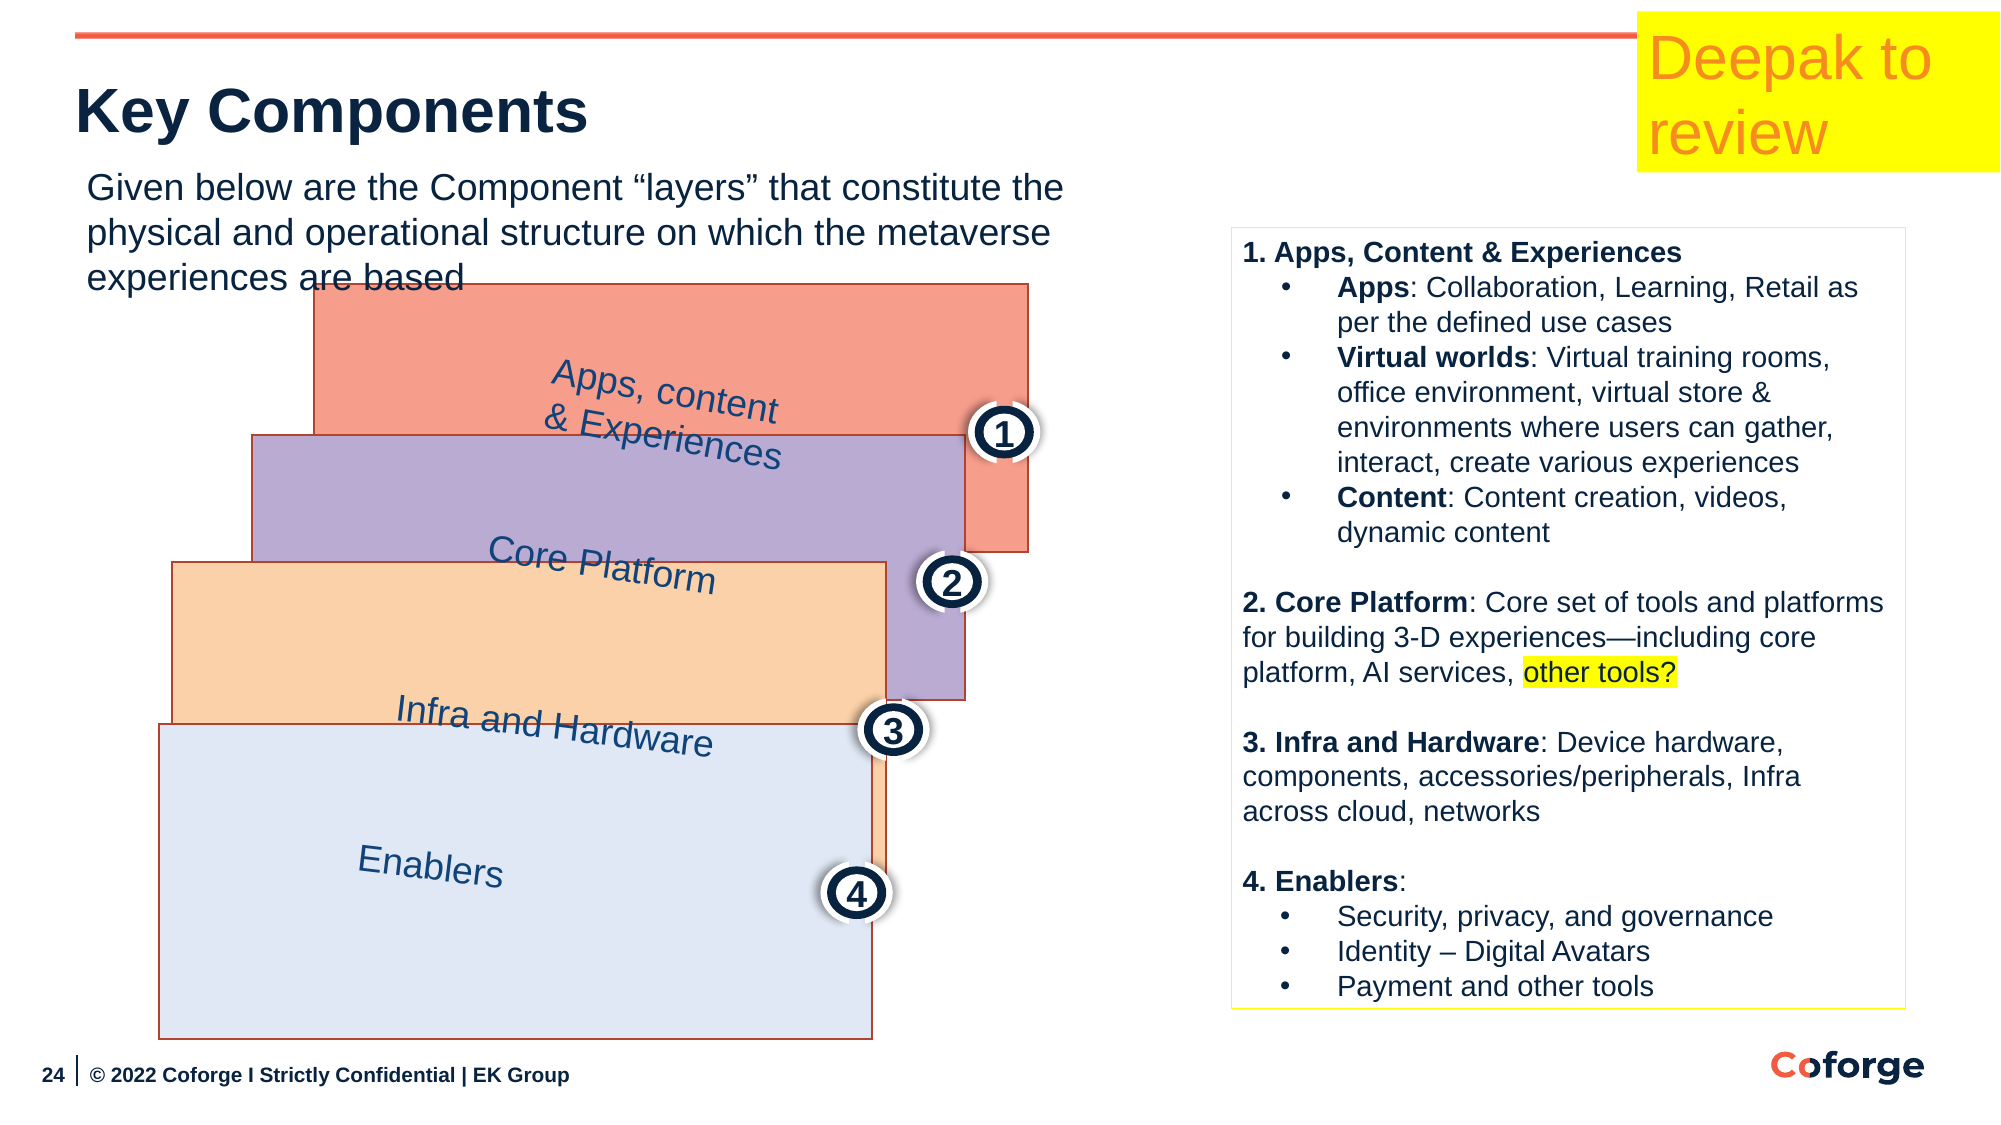

Deepak to review
# Key Components
Given below are the Component “layers” that constitute the physical and operational structure on which the metaverse experiences are based
1. Apps, Content & Experiences
Apps: Collaboration, Learning, Retail as per the defined use cases
Virtual worlds: Virtual training rooms, office environment, virtual store & environments where users can gather, interact, create various experiences
Content: Content creation, videos, dynamic content

2. Core Platform: Core set of tools and platforms for building 3-D experiences—including core platform, AI services, other tools?

3. Infra and Hardware: Device hardware, components, accessories/peripherals, Infra across cloud, networks

4. Enablers:
Security, privacy, and governance
Identity – Digital Avatars
Payment and other tools

Apps, content & Experiences

1

Core Platform

2

Infra and Hardware

3

Enablers

4
24
© 2022 Coforge I Strictly Confidential | EK Group